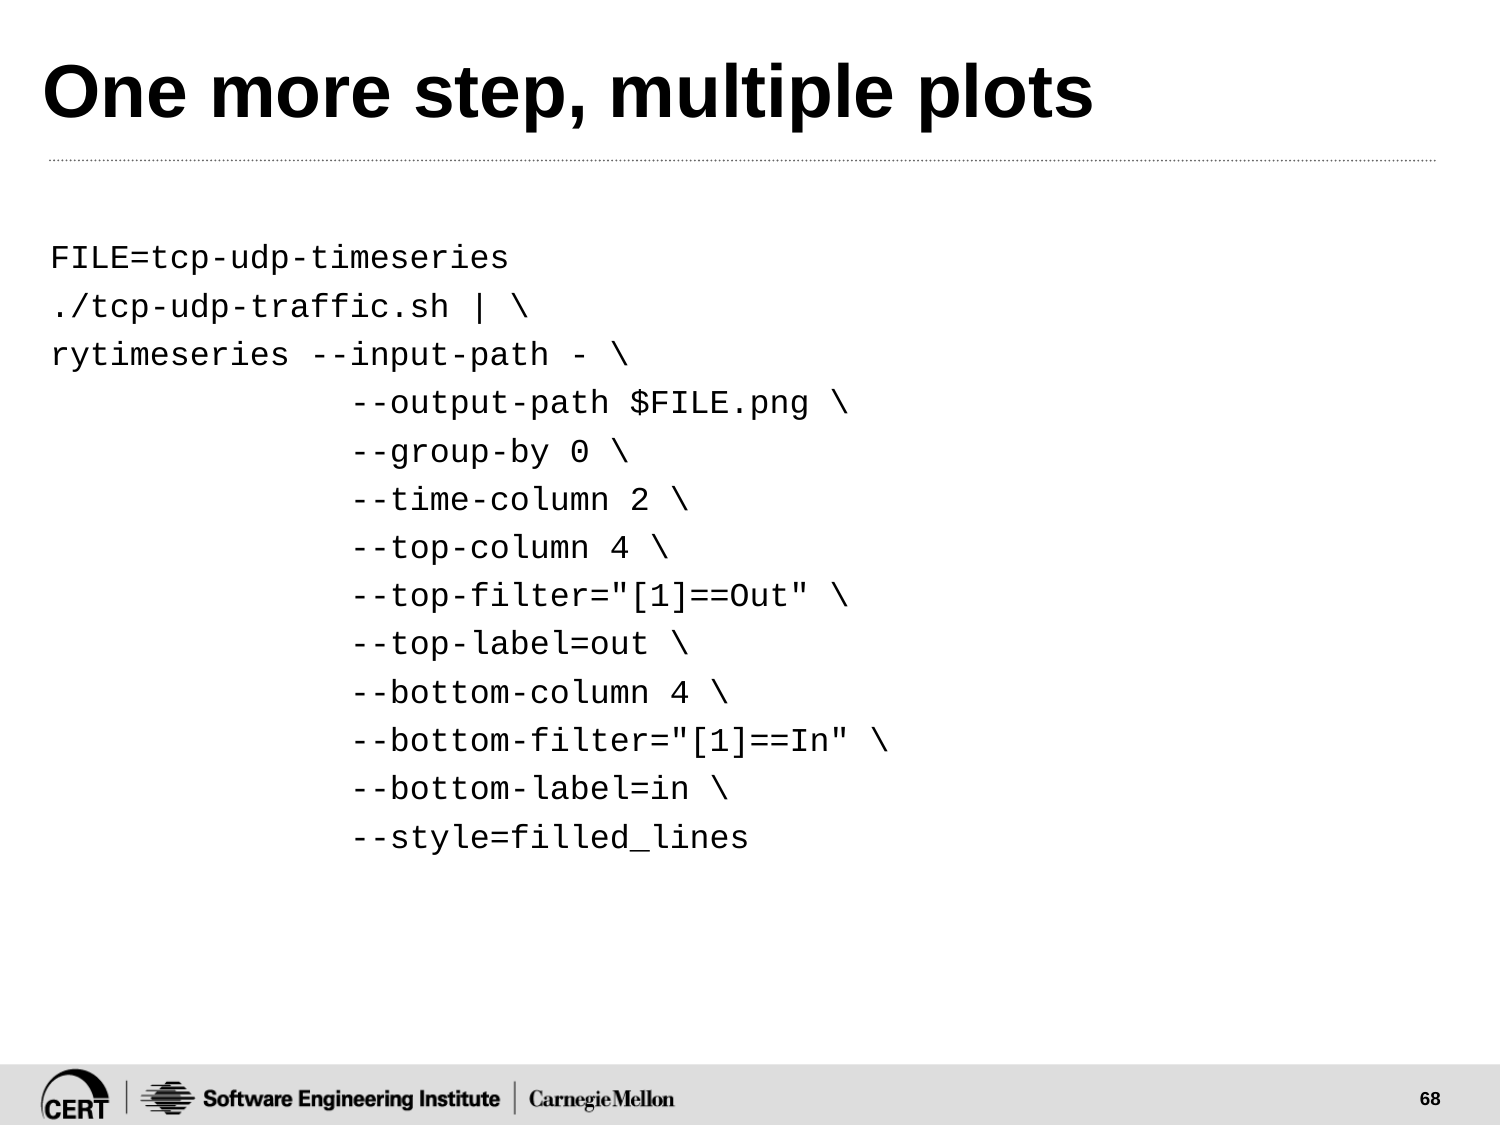

# One more step, multiple plots

FILE=tcp-udp-timeseries
./tcp-udp-traffic.sh | \
rytimeseries --input-path - \
               --output-path $FILE.png \
               --group-by 0 \
               --time-column 2 \
               --top-column 4 \
               --top-filter="[1]==Out" \
               --top-label=out \
               --bottom-column 4 \
               --bottom-filter="[1]==In" \
               --bottom-label=in \
               --style=filled_lines